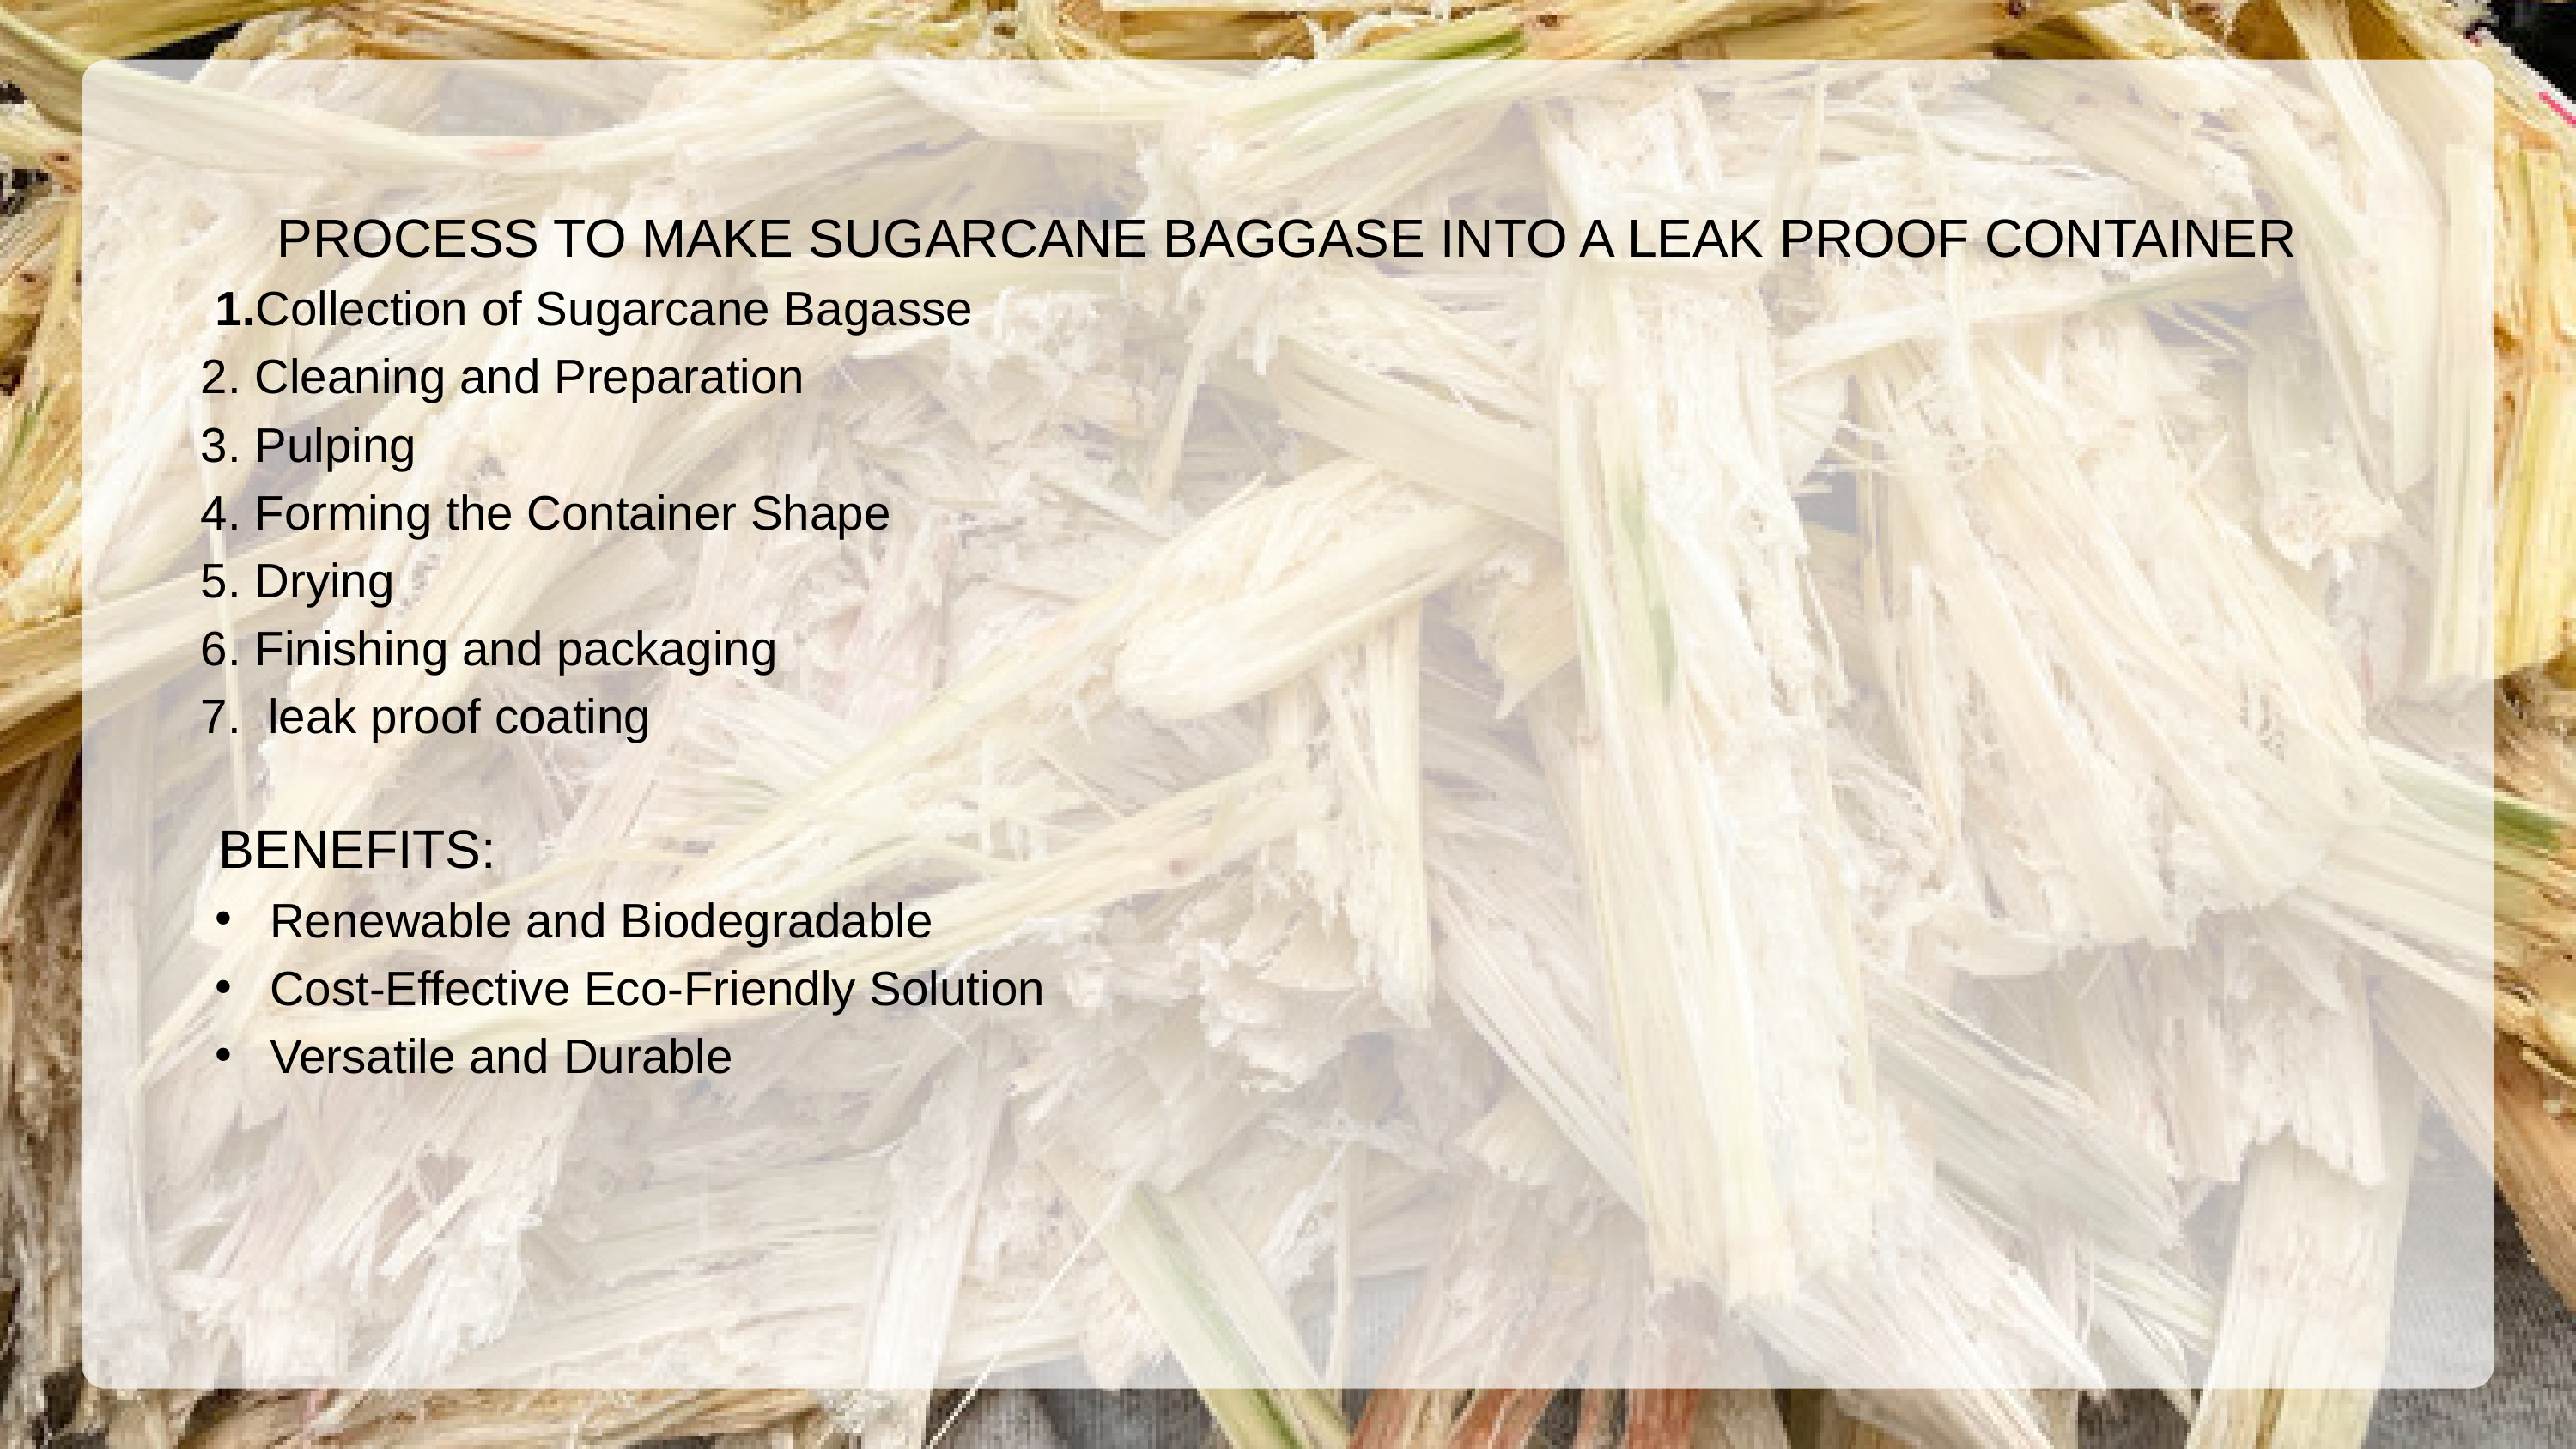

PROCESS TO MAKE SUGARCANE BAGGASE INTO A LEAK PROOF CONTAINER
1.Collection of Sugarcane Bagasse
  2. Cleaning and Preparation
  3. Pulping
  4. Forming the Container Shape
  5. Drying
  6. Finishing and packaging
  7.  leak proof coating

   BENEFITS:
 Renewable and Biodegradable
 Cost-Effective Eco-Friendly Solution
 Versatile and Durable